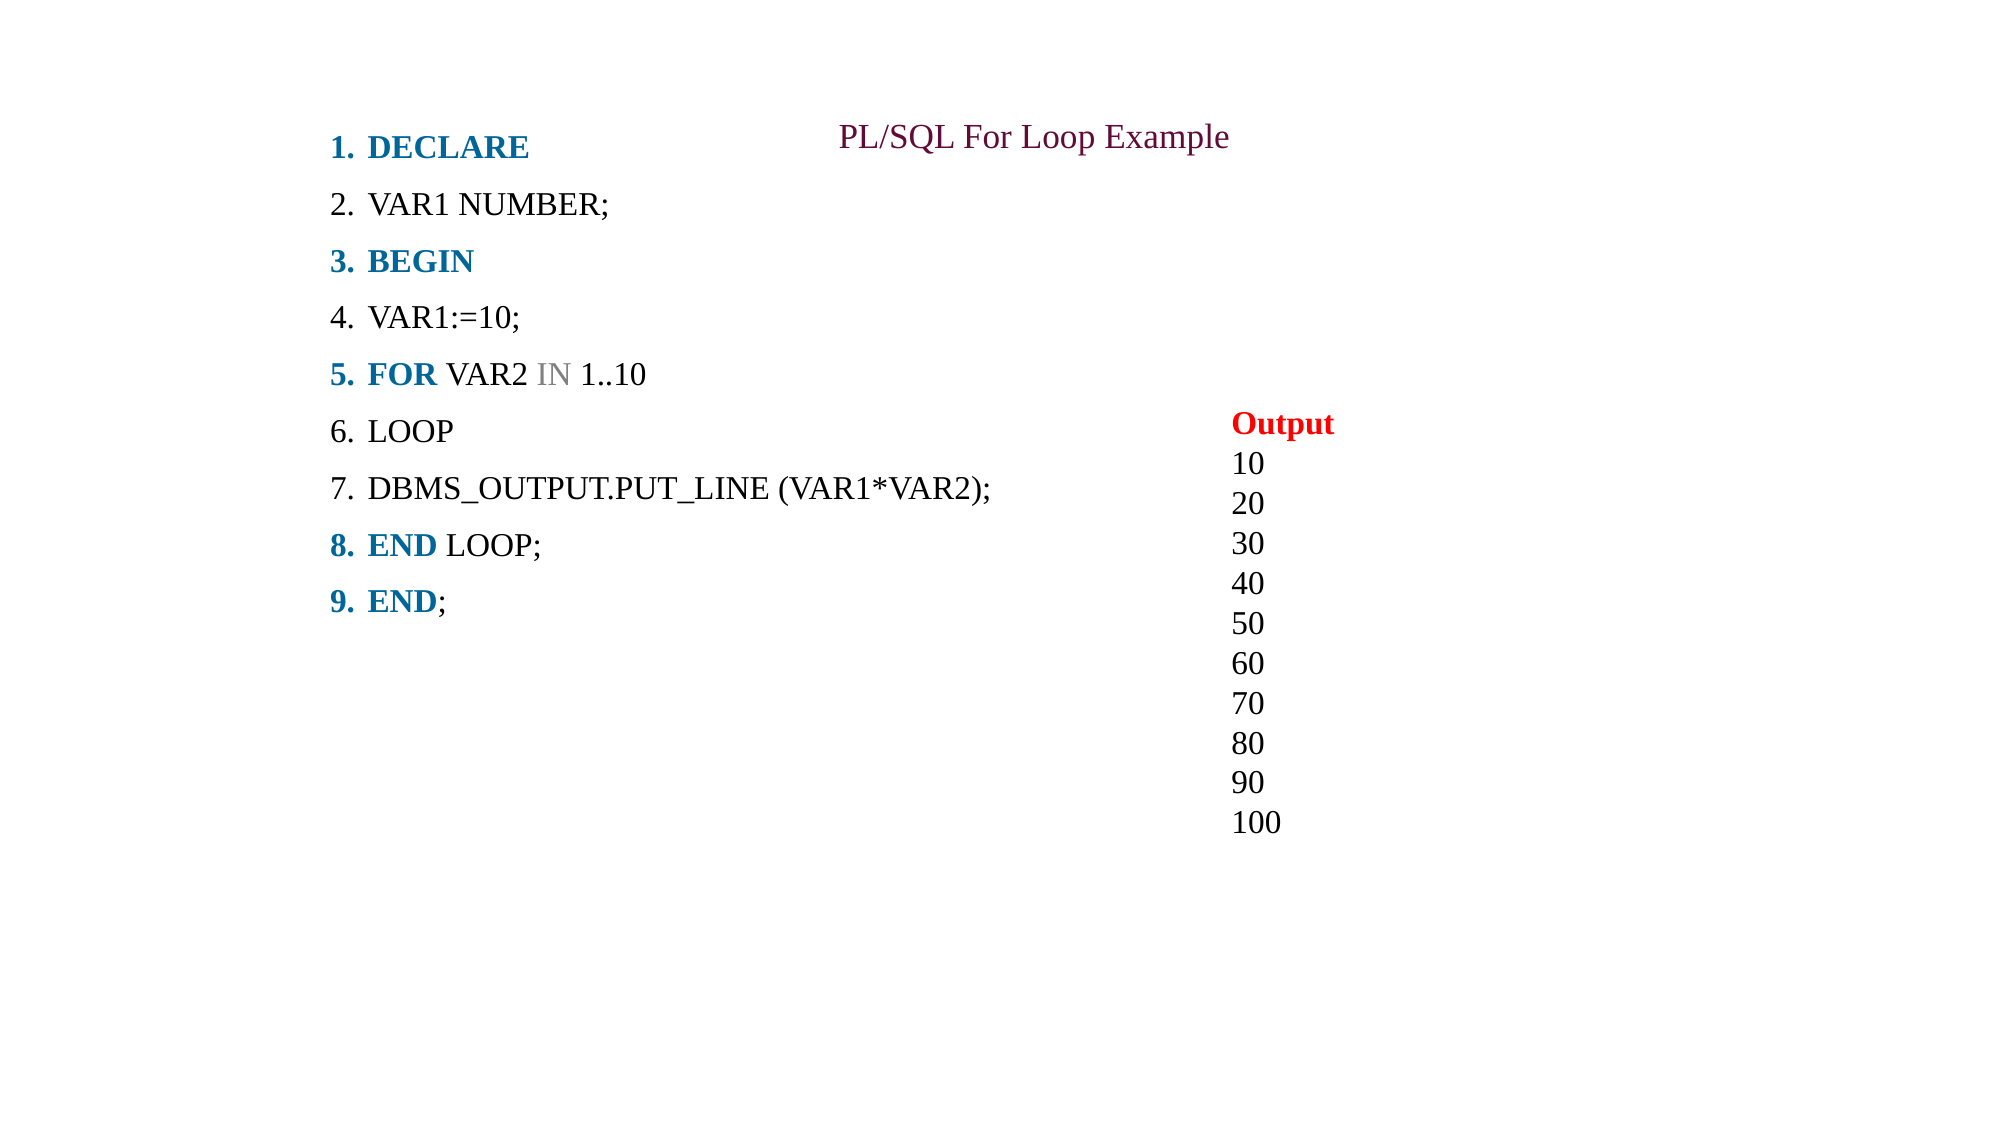

# PL/SQL For Loop Example
DECLARE
VAR1 NUMBER;
BEGIN
VAR1:=10;
FOR VAR2 IN 1..10
LOOP
DBMS_OUTPUT.PUT_LINE (VAR1*VAR2);
END LOOP;
END;

Output
10
20
30
40
50
60
70
80
90
100